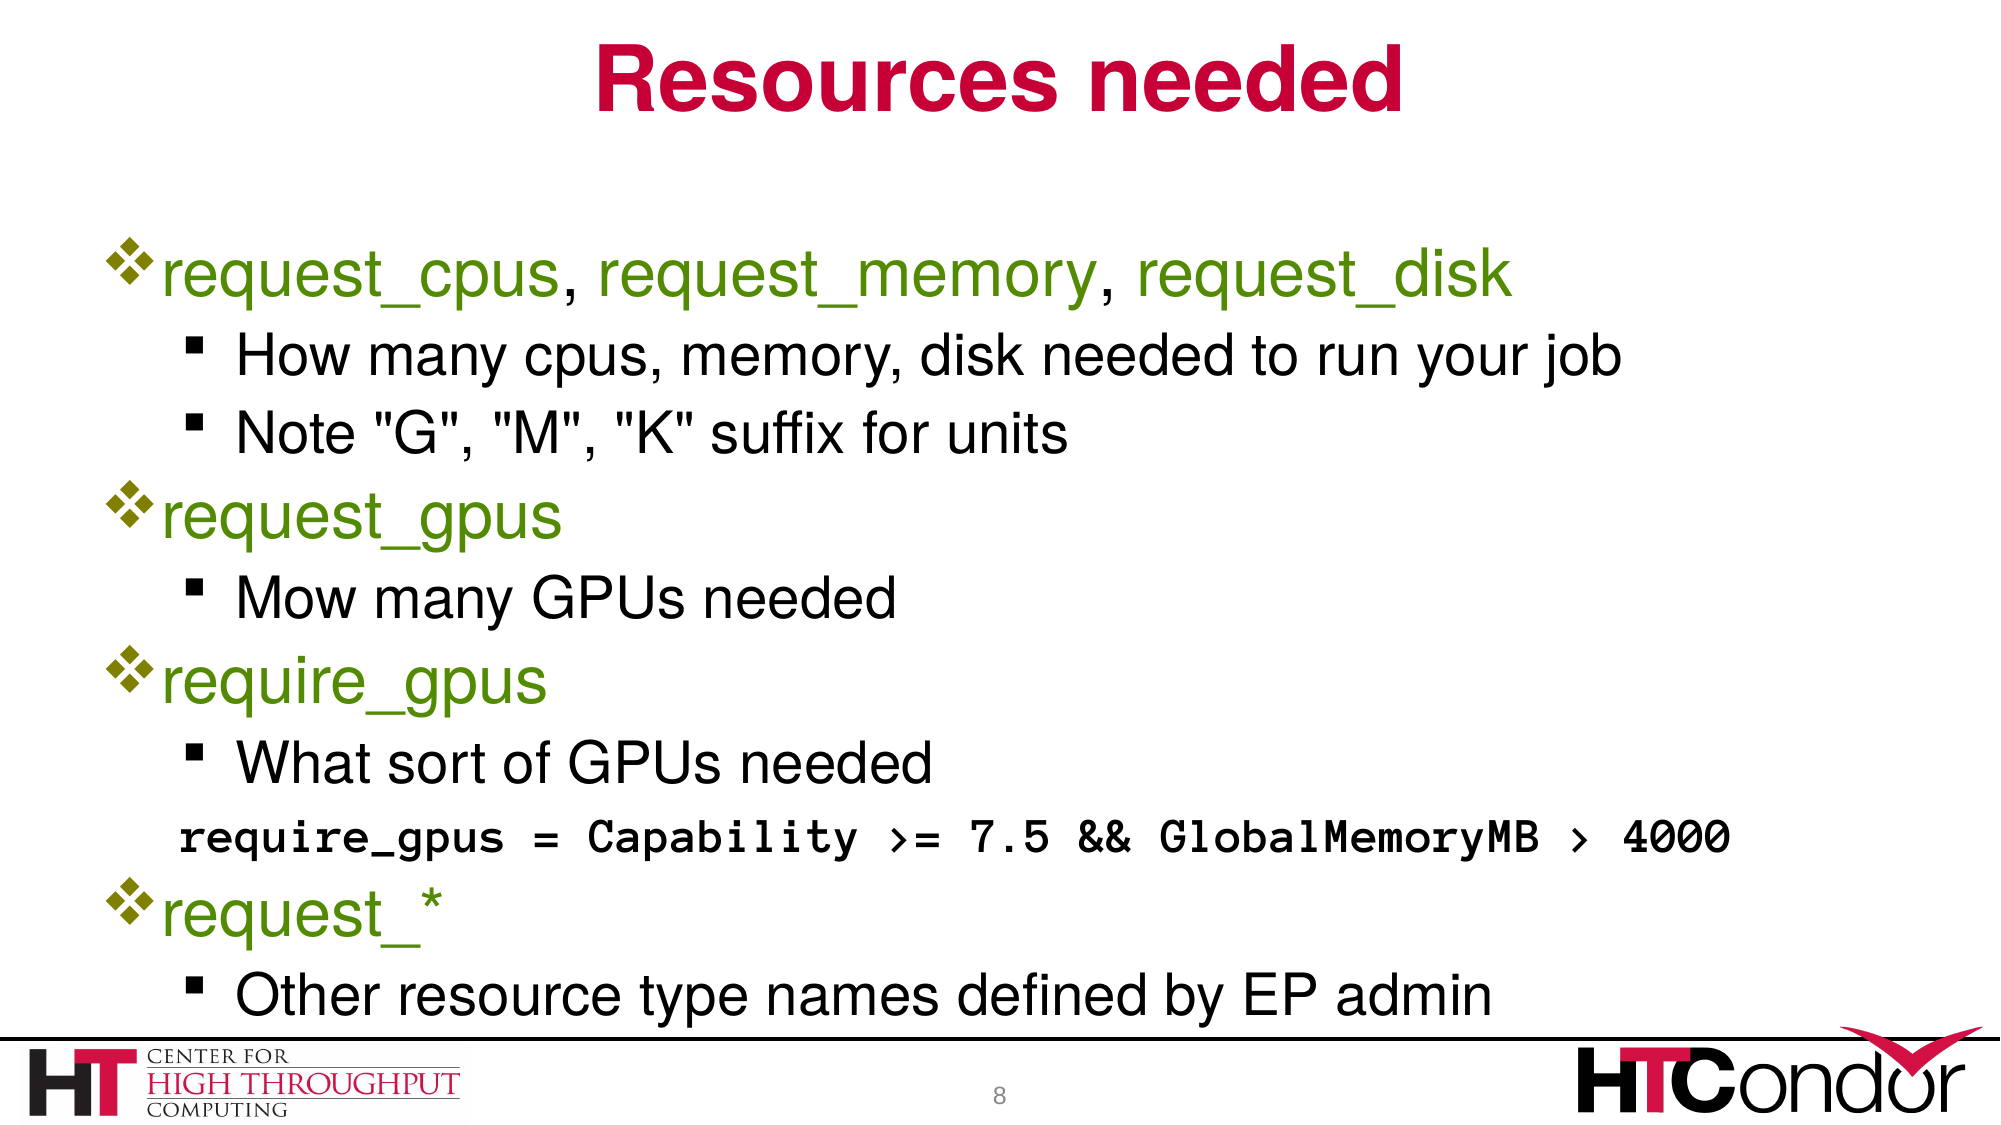

# Resources needed
request_cpus, request_memory, request_disk
How many cpus, memory, disk needed to run your job
Note "G", "M", "K" suffix for units
request_gpus
Mow many GPUs needed
require_gpus
What sort of GPUs needed
require_gpus = Capability >= 7.5 && GlobalMemoryMB > 4000
request_*
Other resource type names defined by EP admin

8